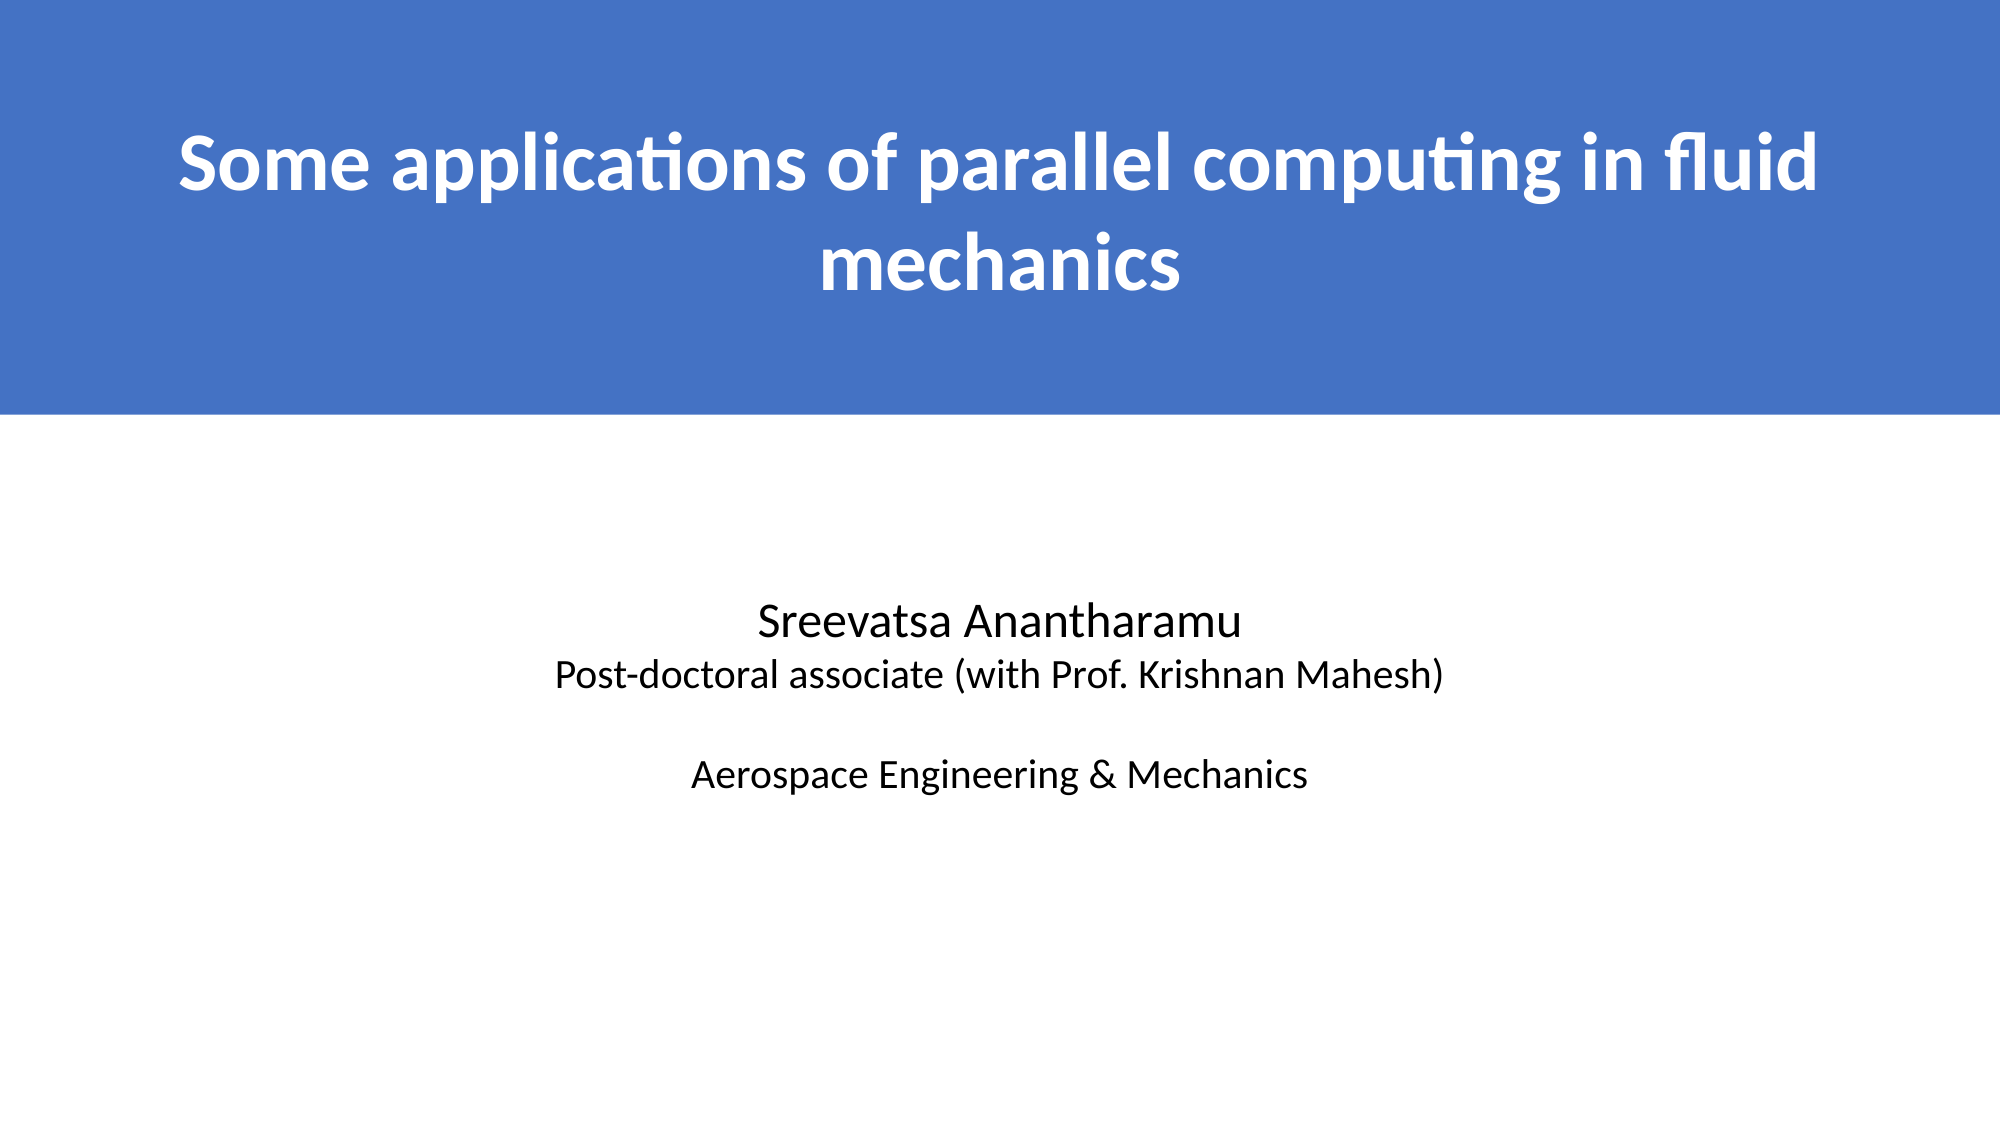

Some applications of parallel computing in fluid mechanics

Sreevatsa Anantharamu
Post-doctoral associate (with Prof. Krishnan Mahesh)

Aerospace Engineering & Mechanics